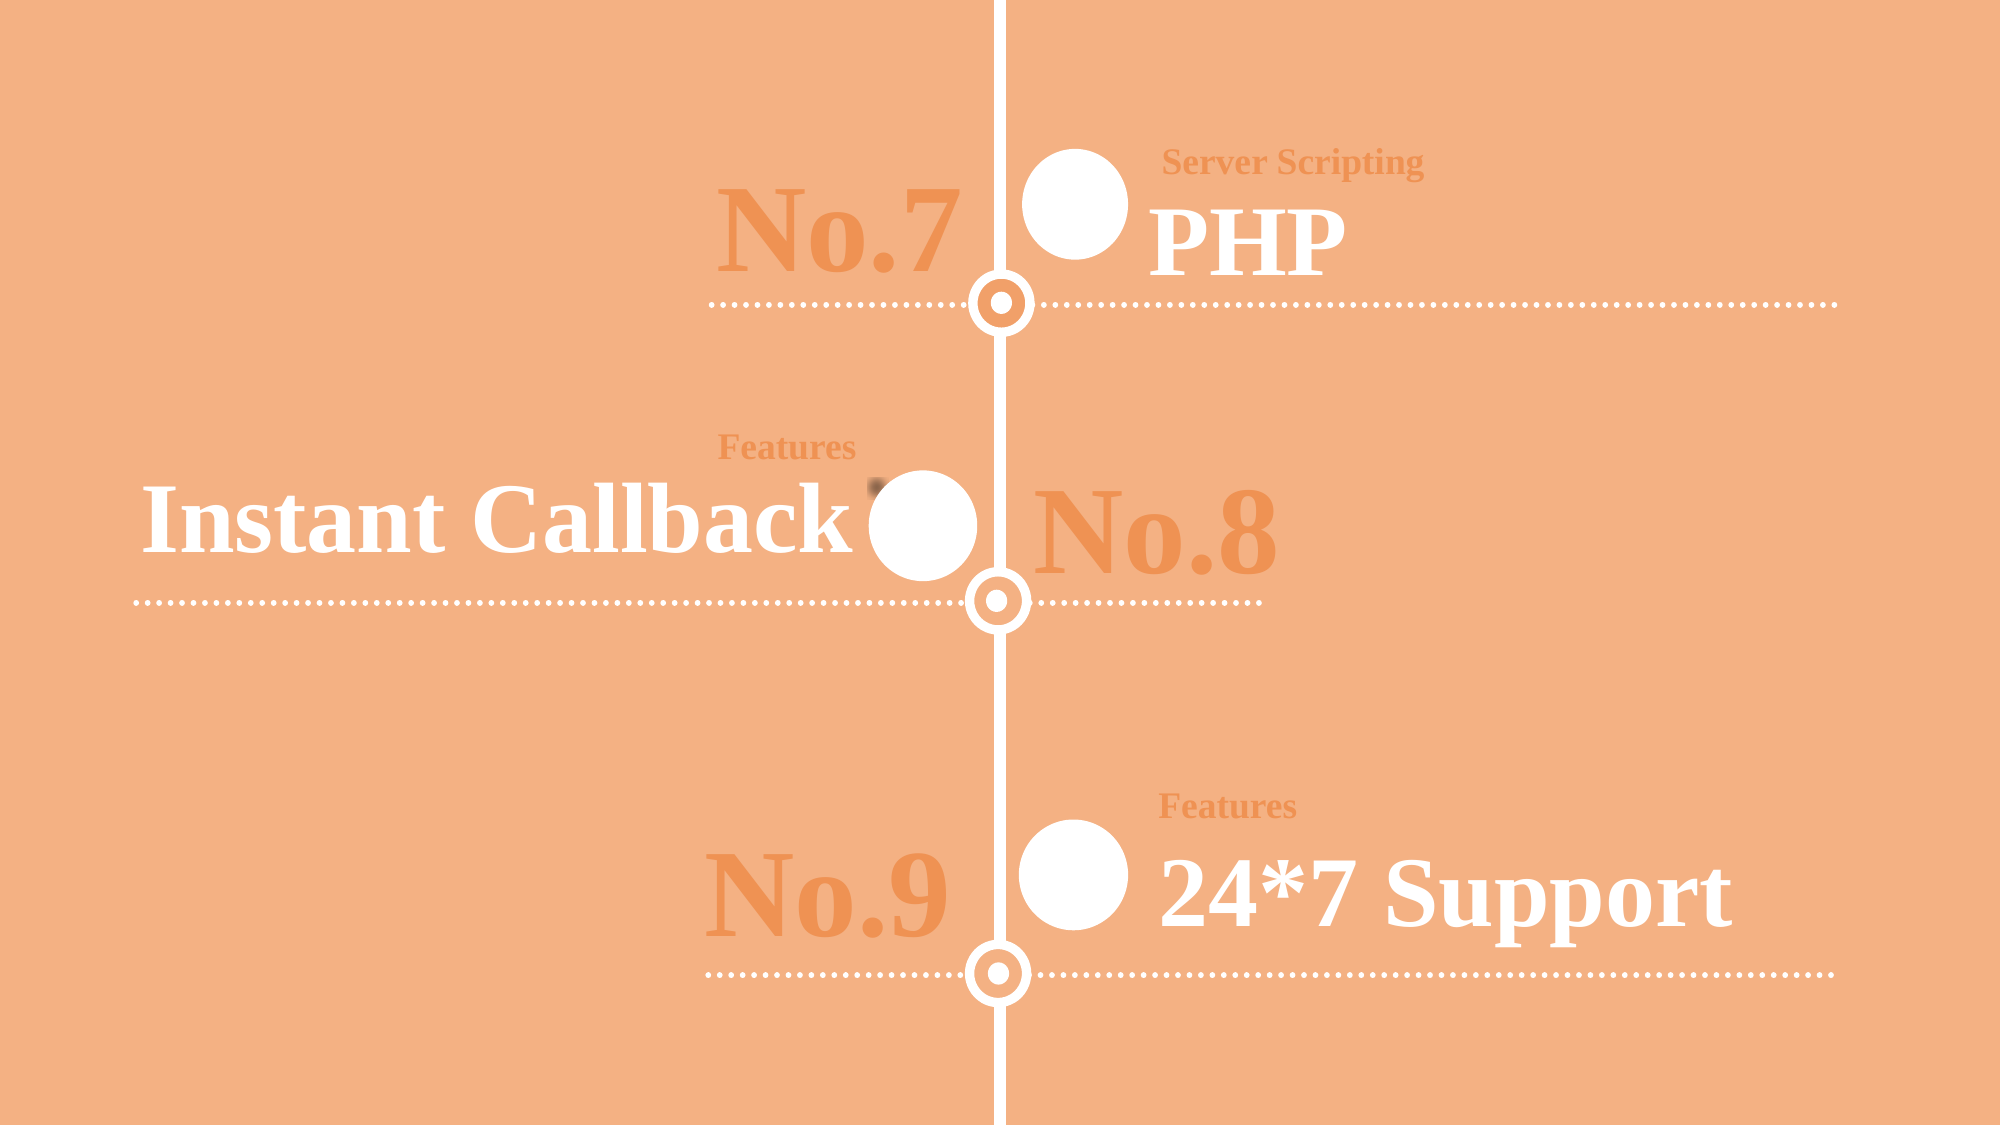

Server Scripting

PHP

No.7
Features
No.8
Instant Callback

Features

No.9
24*7 Support